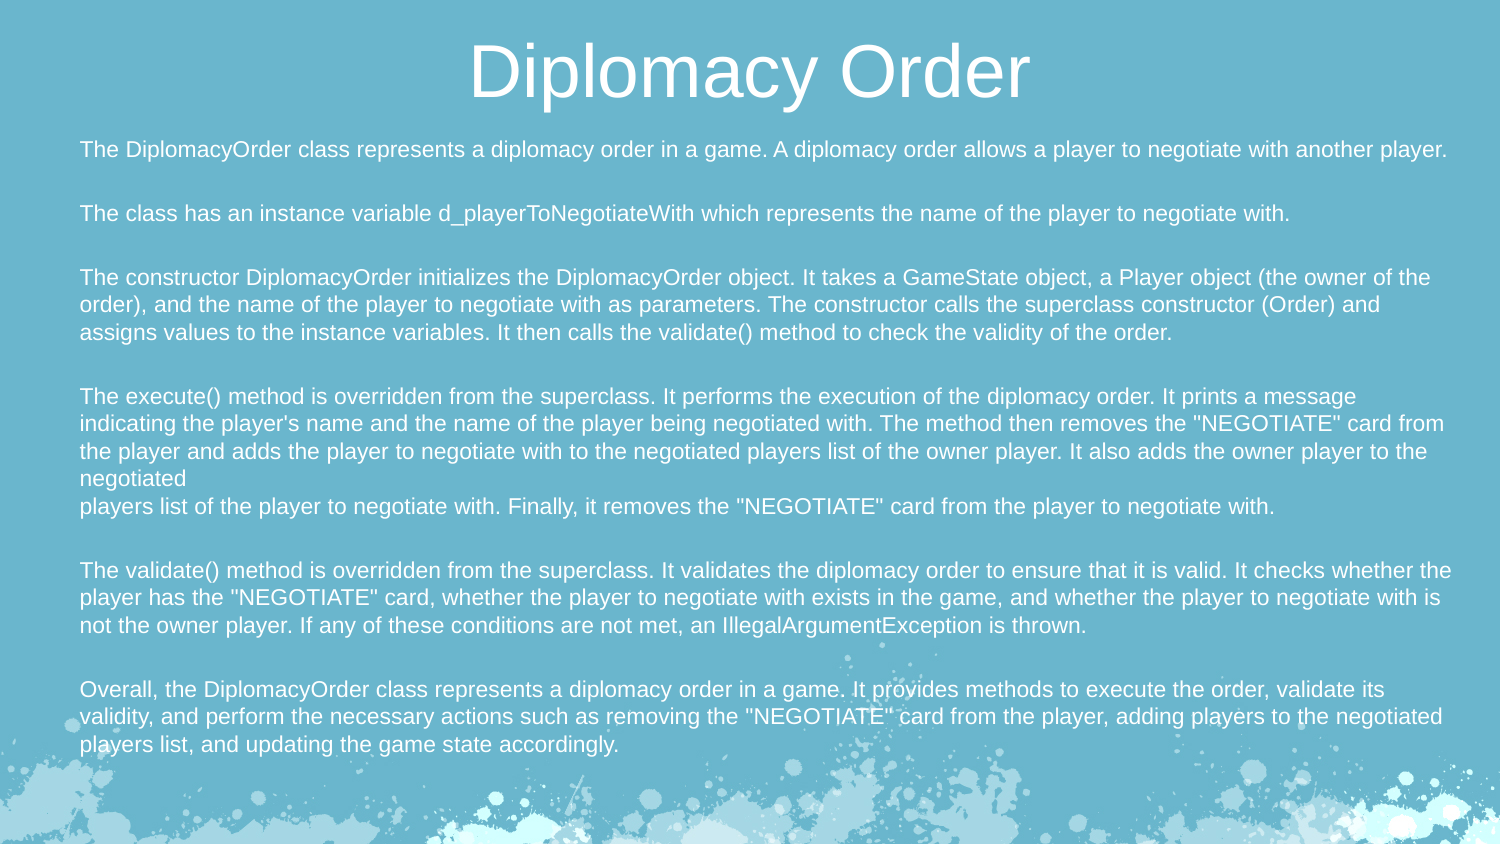

Diplomacy Order
The DiplomacyOrder class represents a diplomacy order in a game. A diplomacy order allows a player to negotiate with another player.

The class has an instance variable d_playerToNegotiateWith which represents the name of the player to negotiate with.

The constructor DiplomacyOrder initializes the DiplomacyOrder object. It takes a GameState object, a Player object (the owner of the
order), and the name of the player to negotiate with as parameters. The constructor calls the superclass constructor (Order) and assigns values to the instance variables. It then calls the validate() method to check the validity of the order.

The execute() method is overridden from the superclass. It performs the execution of the diplomacy order. It prints a message indicating the player's name and the name of the player being negotiated with. The method then removes the "NEGOTIATE" card from the player and adds the player to negotiate with to the negotiated players list of the owner player. It also adds the owner player to the negotiated
players list of the player to negotiate with. Finally, it removes the "NEGOTIATE" card from the player to negotiate with.

The validate() method is overridden from the superclass. It validates the diplomacy order to ensure that it is valid. It checks whether the player has the "NEGOTIATE" card, whether the player to negotiate with exists in the game, and whether the player to negotiate with is
not the owner player. If any of these conditions are not met, an IllegalArgumentException is thrown.

Overall, the DiplomacyOrder class represents a diplomacy order in a game. It provides methods to execute the order, validate its validity, and perform the necessary actions such as removing the "NEGOTIATE" card from the player, adding players to the negotiated players list, and updating the game state accordingly.